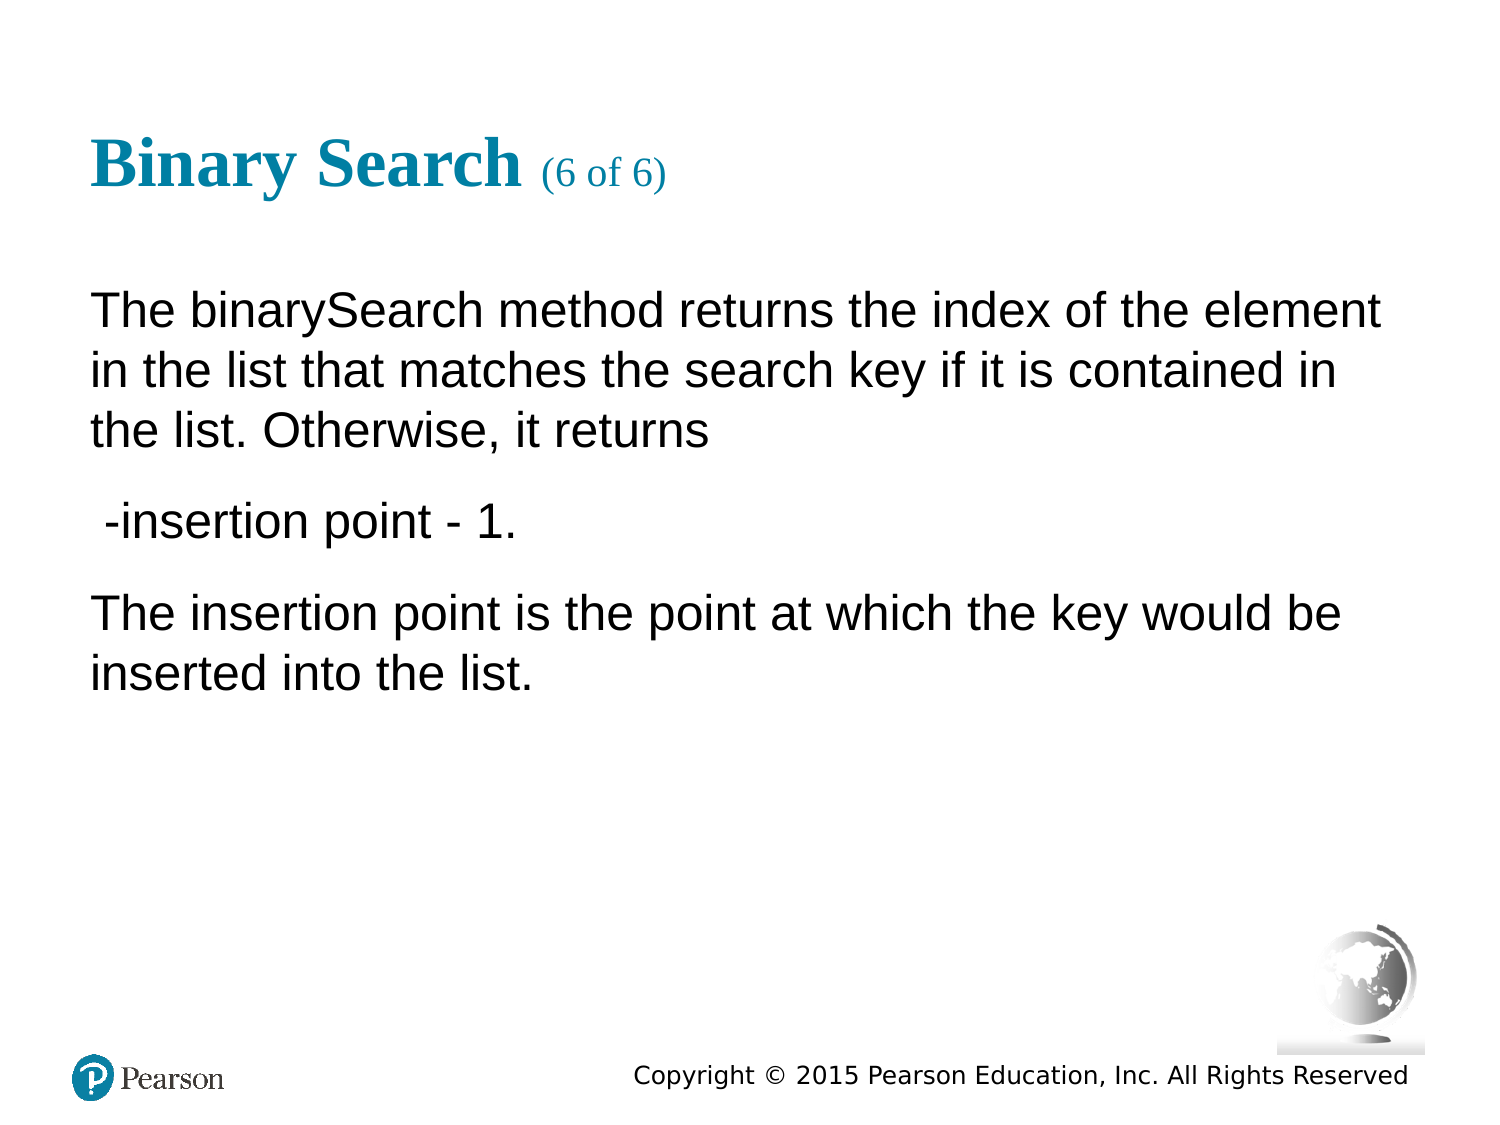

# Binary Search (6 of 6)
The binarySearch method returns the index of the element in the list that matches the search key if it is contained in the list. Otherwise, it returns
 -insertion point - 1.
The insertion point is the point at which the key would be inserted into the list.